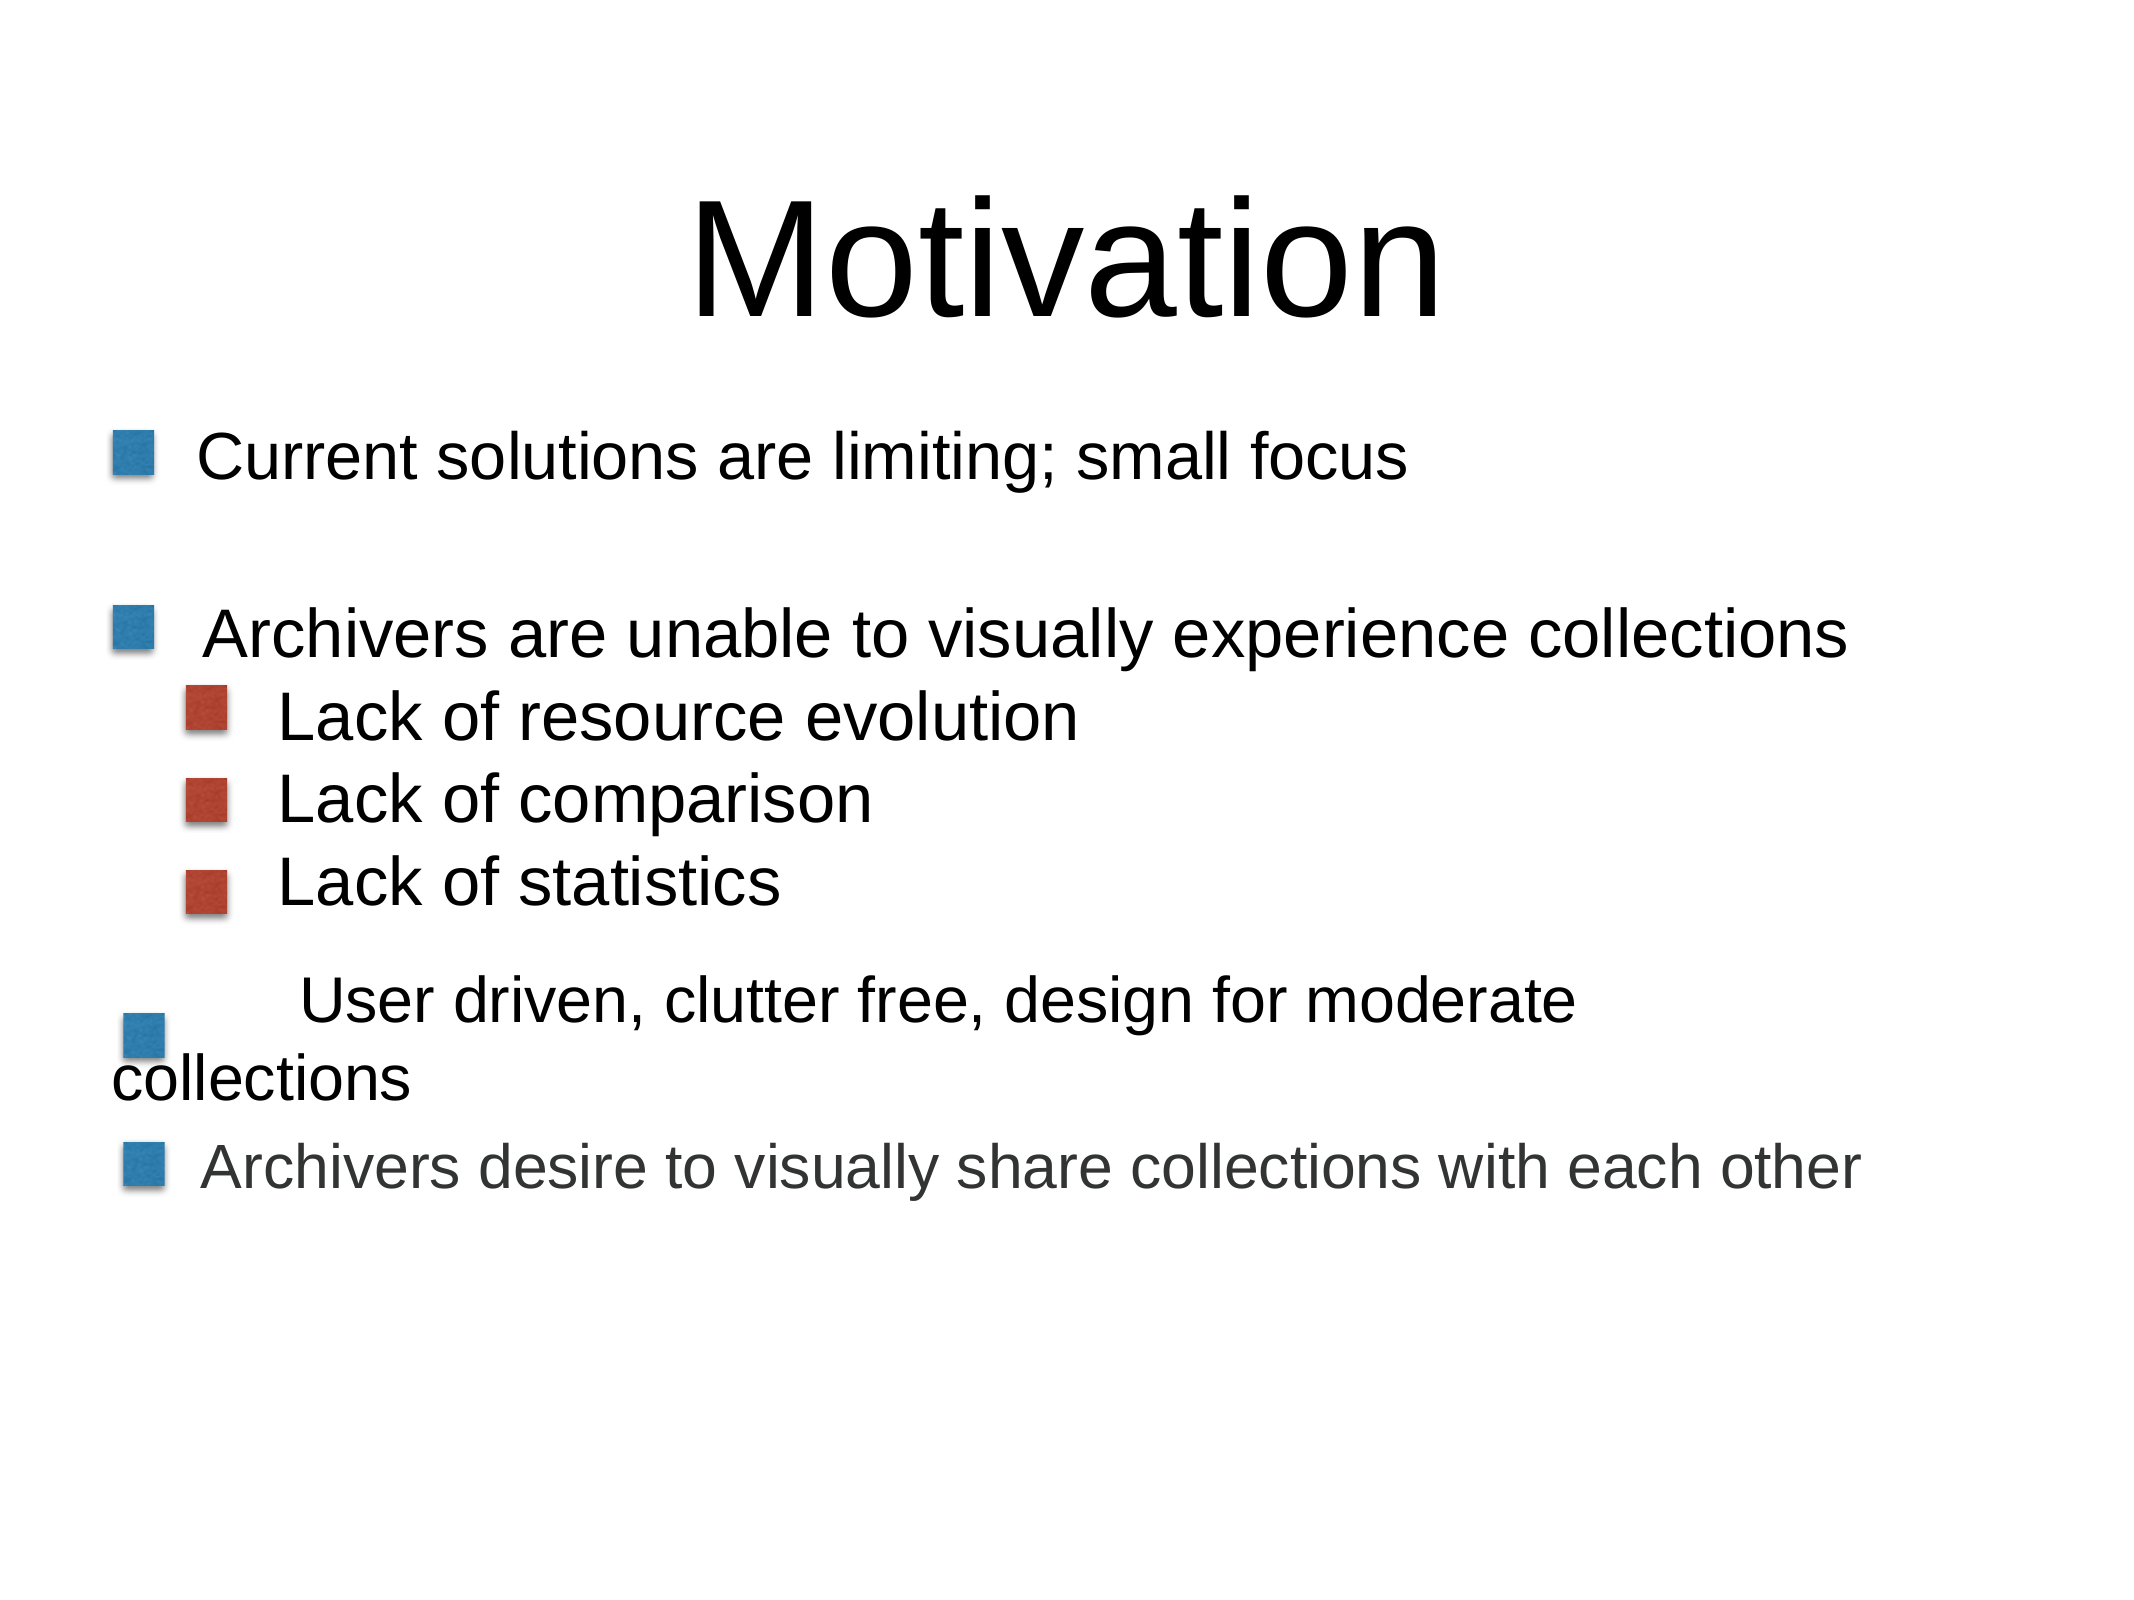

# Motivation
Current solutions are limiting; small focus

Archivers are unable to visually experience collections
Lack of resource evolution
Lack of comparison
Lack of statistics

User driven, clutter free, design for moderate collections

Archivers desire to visually share collections with each other